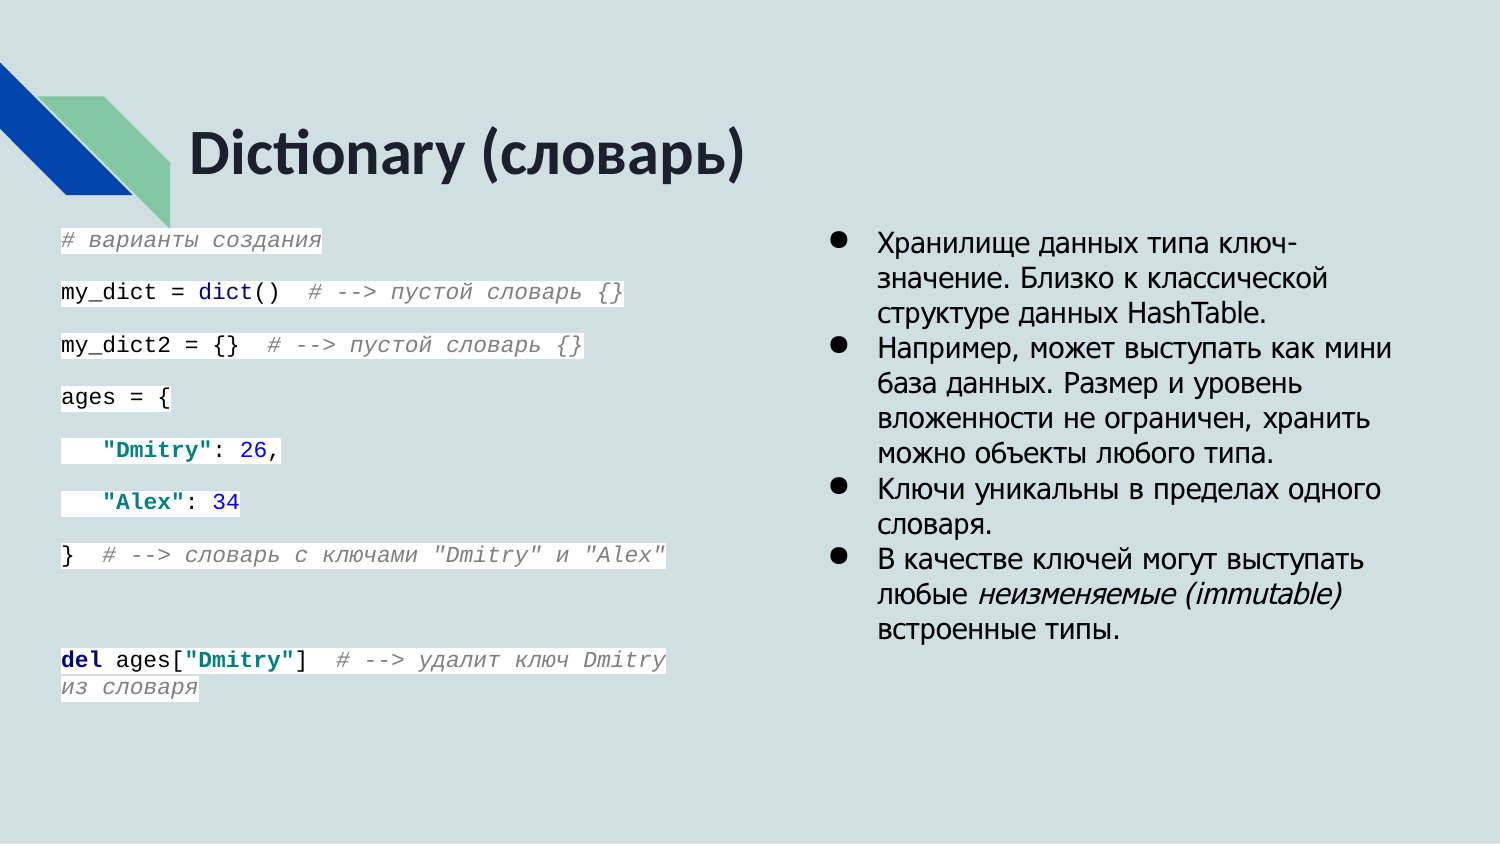

# Dictionary (словарь)
# варианты создания
my_dict = dict()  # --> пустой словарь {}
my_dict2 = {}  # --> пустой словарь {}
ages = {
   "Dmitry": 26,
   "Alex": 34
}  # --> словарь с ключами "Dmitry" и "Alex"

del ages["Dmitry"]  # --> удалит ключ Dmitry из словаря
Хранилище данных типа ключ-значение. Близко к классической структуре данных HashTable.
Например, может выступать как мини база данных. Размер и уровень вложенности не ограничен, хранить можно объекты любого типа.
Ключи уникальны в пределах одного словаря.
В качестве ключей могут выступать любые неизменяемые (immutable) встроенные типы.